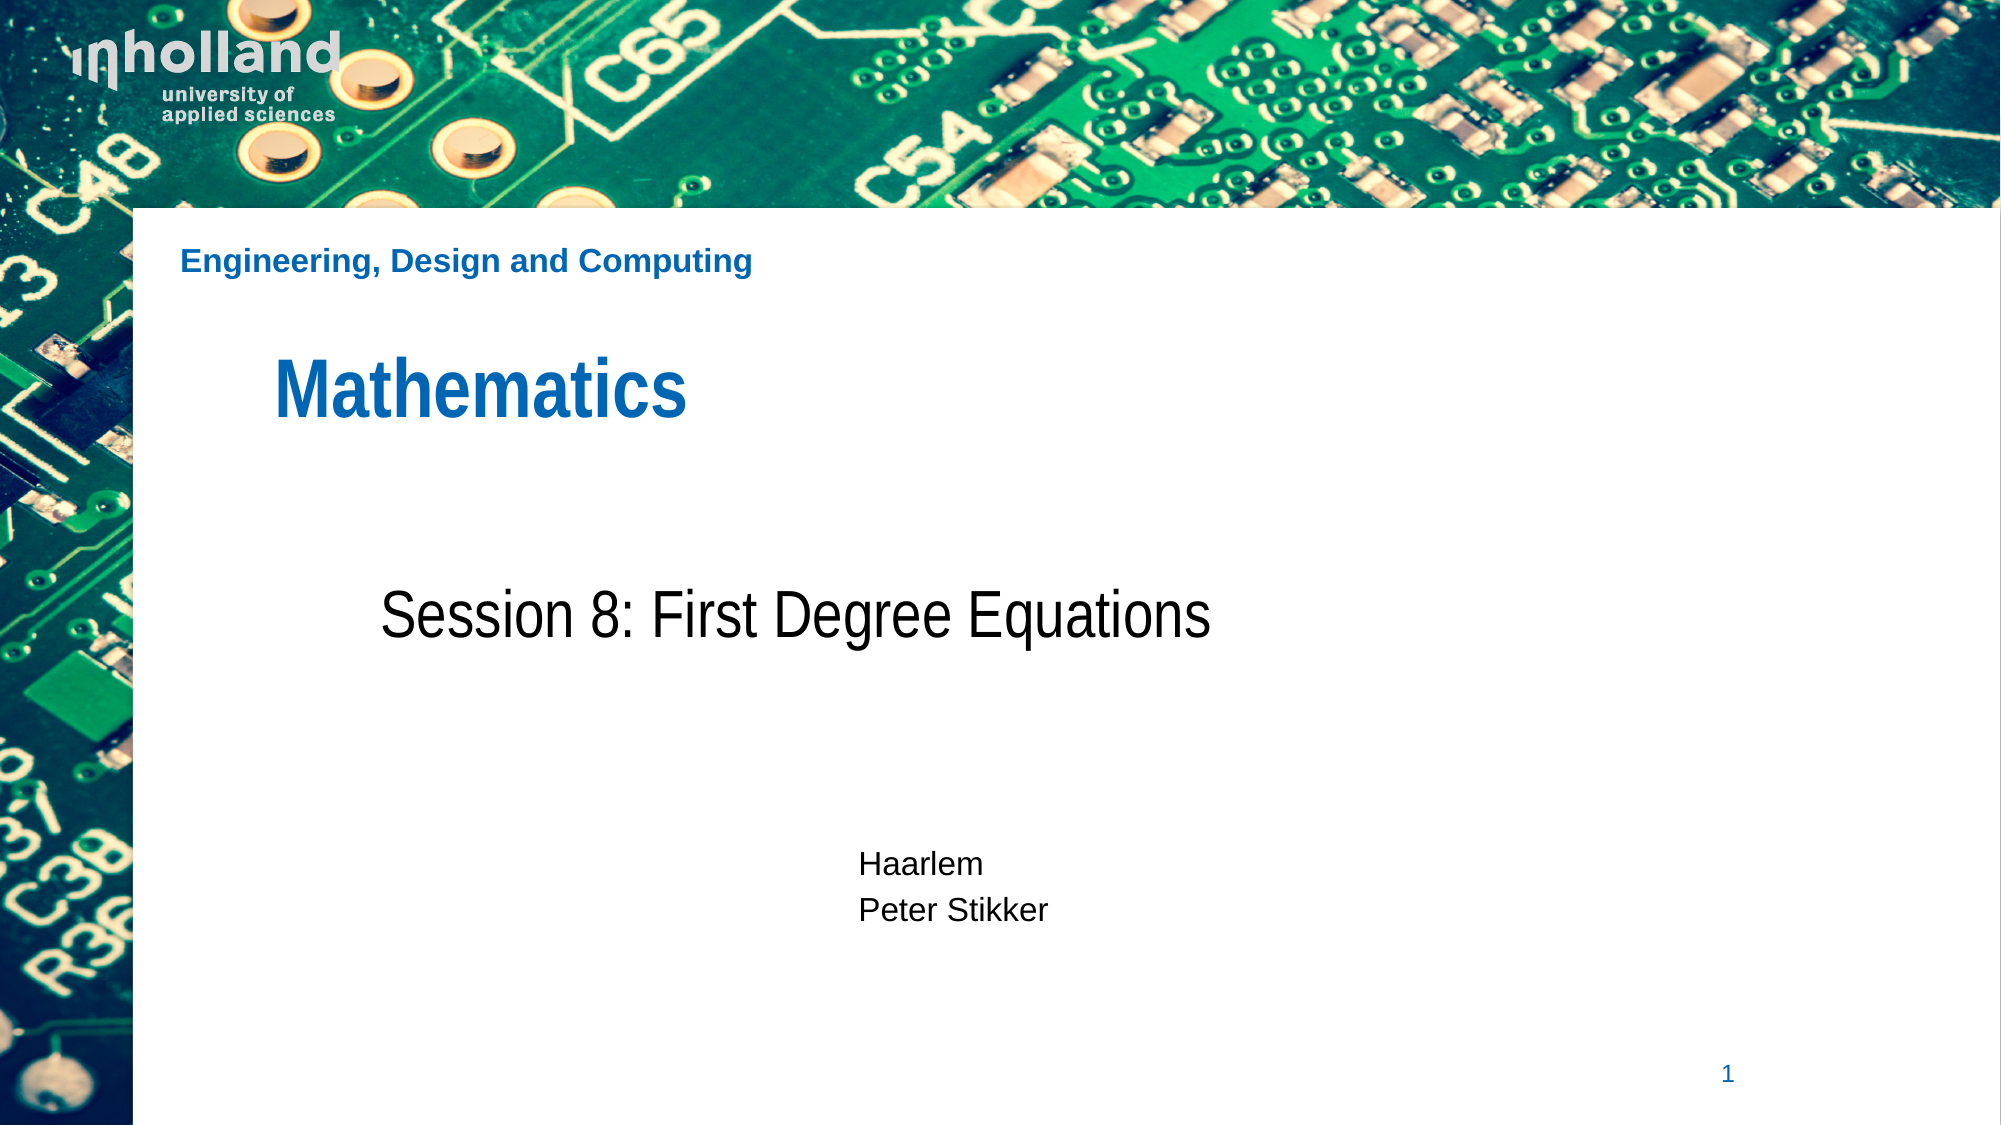

# Mathematics
Session 8: First Degree Equations
Haarlem
Peter Stikker
1